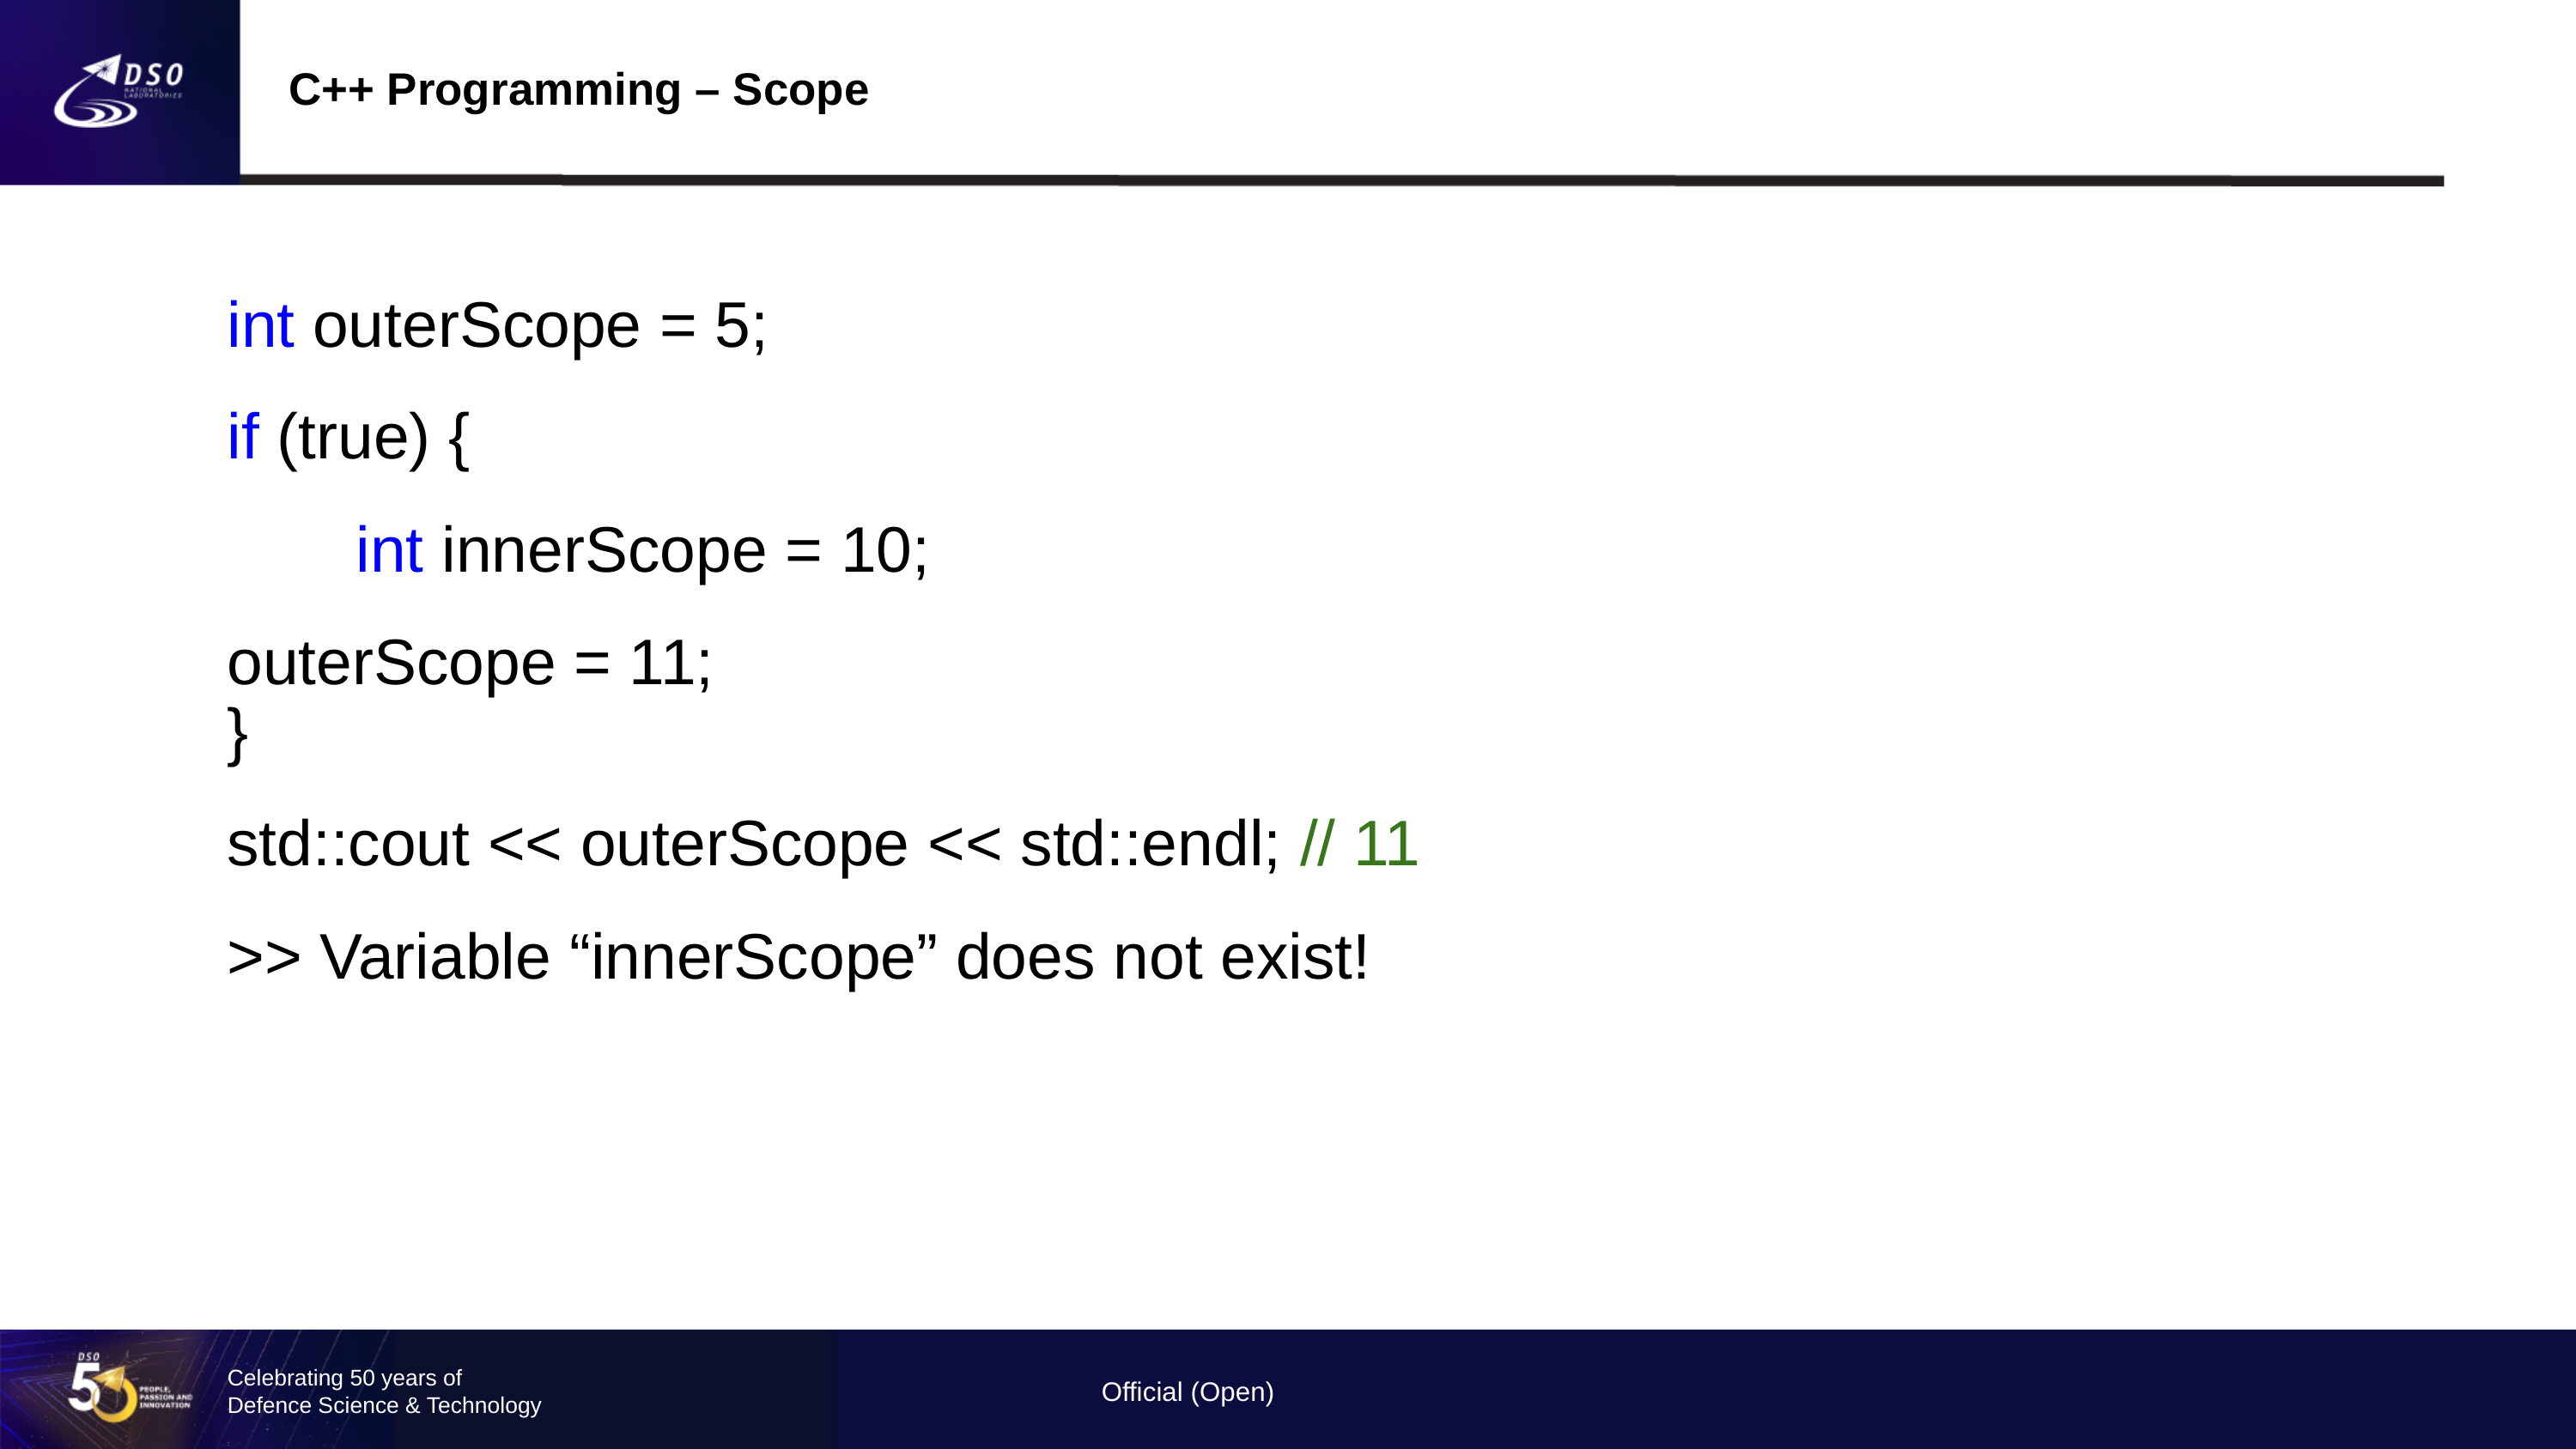

C++ Programming – Scope
int outerScope = 5;
if (true) {
	int innerScope = 10;
outerScope = 11;
}
std::cout << outerScope << std::endl; // 11
>> Variable “innerScope” does not exist!